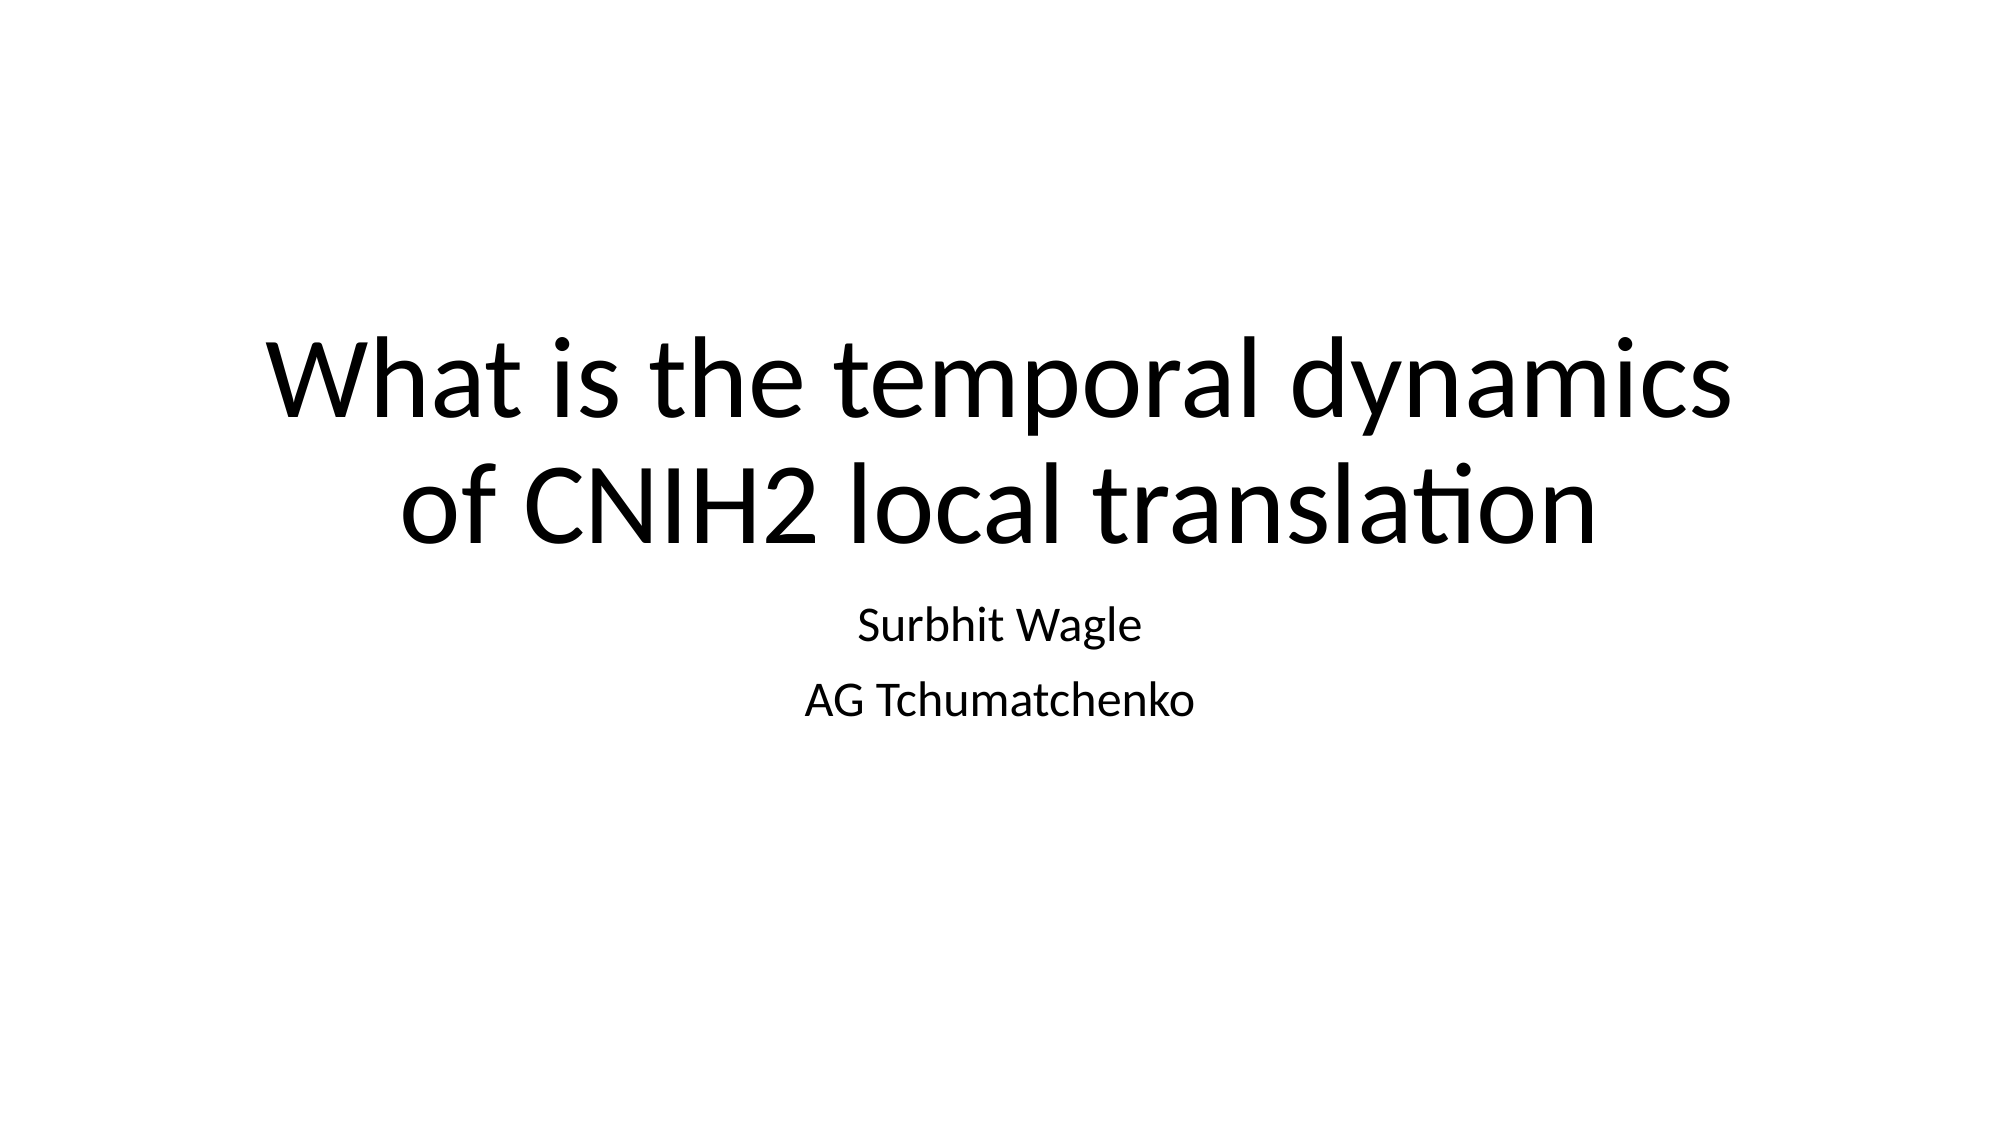

# What is the temporal dynamics of CNIH2 local translation
Surbhit Wagle
AG Tchumatchenko